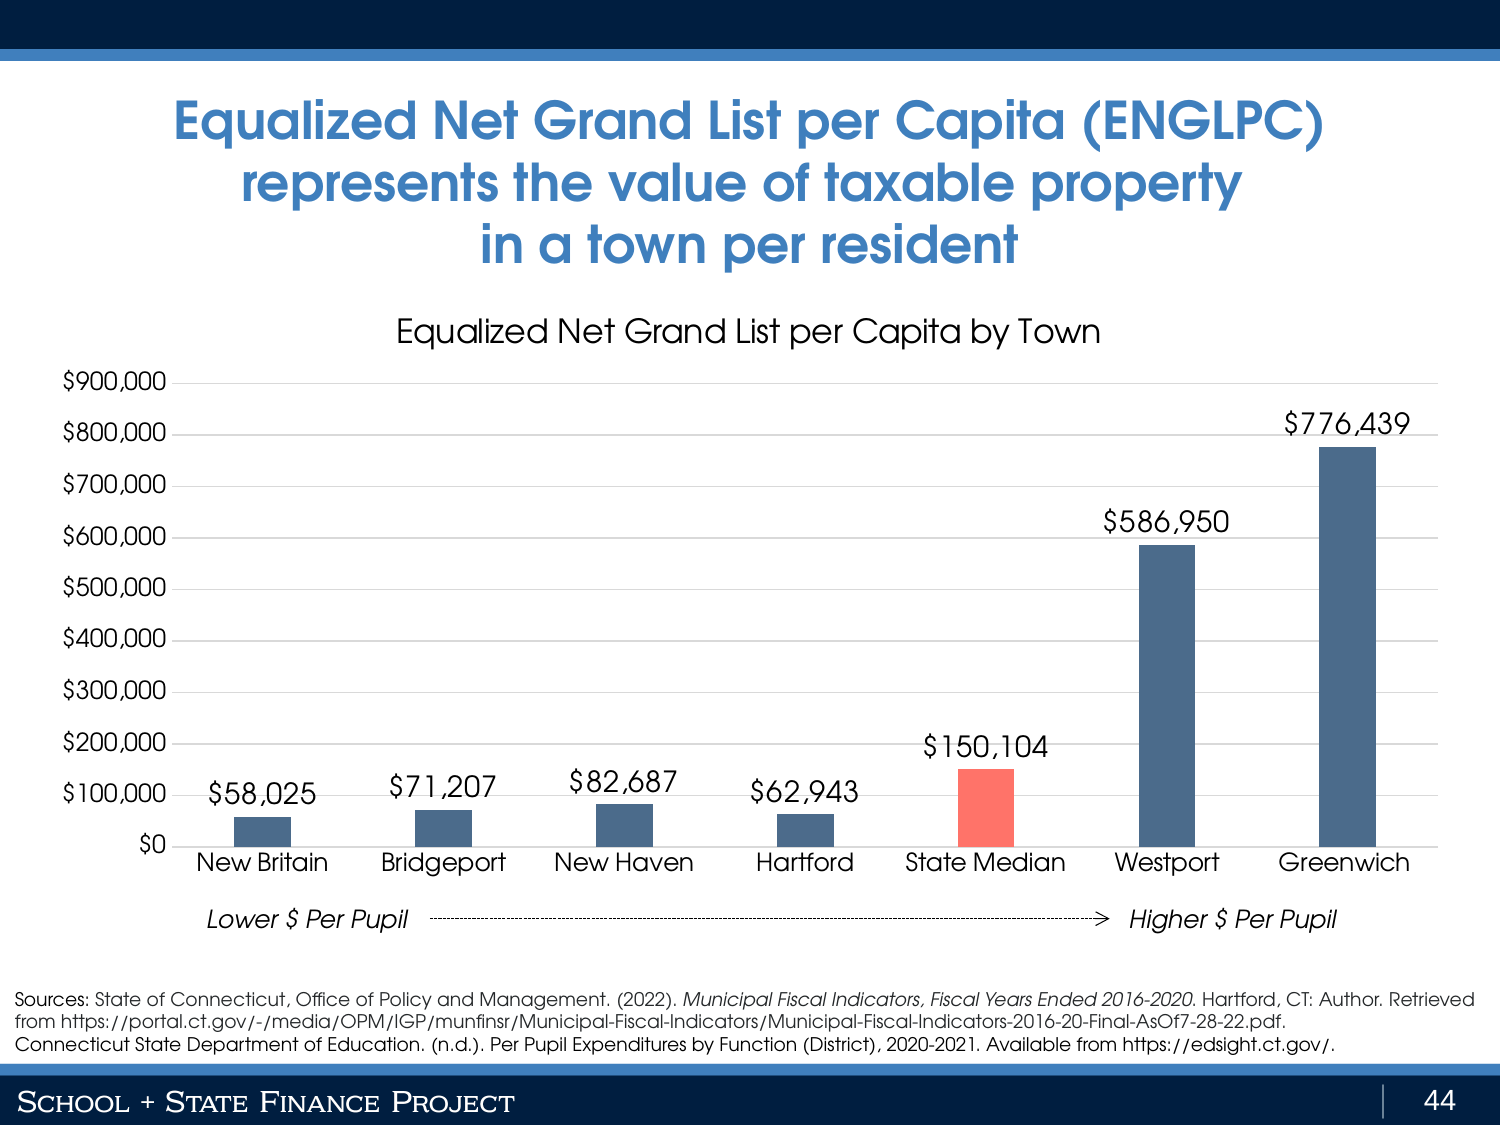

Equalized Net Grand List per Capita (ENGLPC) represents the value of taxable property
in a town per resident

### Chart: Equalized Net Grand List per Capita by Town

| Category | Equalized Net Grand List Per Capita |
|---|---|
| New Britain | 58025.0 |
| Bridgeport | 71207.0 |
| New Haven | 82687.0 |
| Hartford | 62943.0 |
| State Median | 150104.0 |
| Westport | 586950.0 |
| Greenwich  | 776439.0 |
Lower $ Per Pupil
Higher $ Per Pupil
Sources: State of Connecticut, Office of Policy and Management. (2022). Municipal Fiscal Indicators, Fiscal Years Ended 2016-2020. Hartford, CT: Author. Retrieved from https://portal.ct.gov/-/media/OPM/IGP/munfinsr/Municipal-Fiscal-Indicators/Municipal-Fiscal-Indicators-2016-20-Final-AsOf7-28-22.pdf.
Connecticut State Department of Education. (n.d.). Per Pupil Expenditures by Function (District), 2020-2021. Available from https://edsight.ct.gov/.